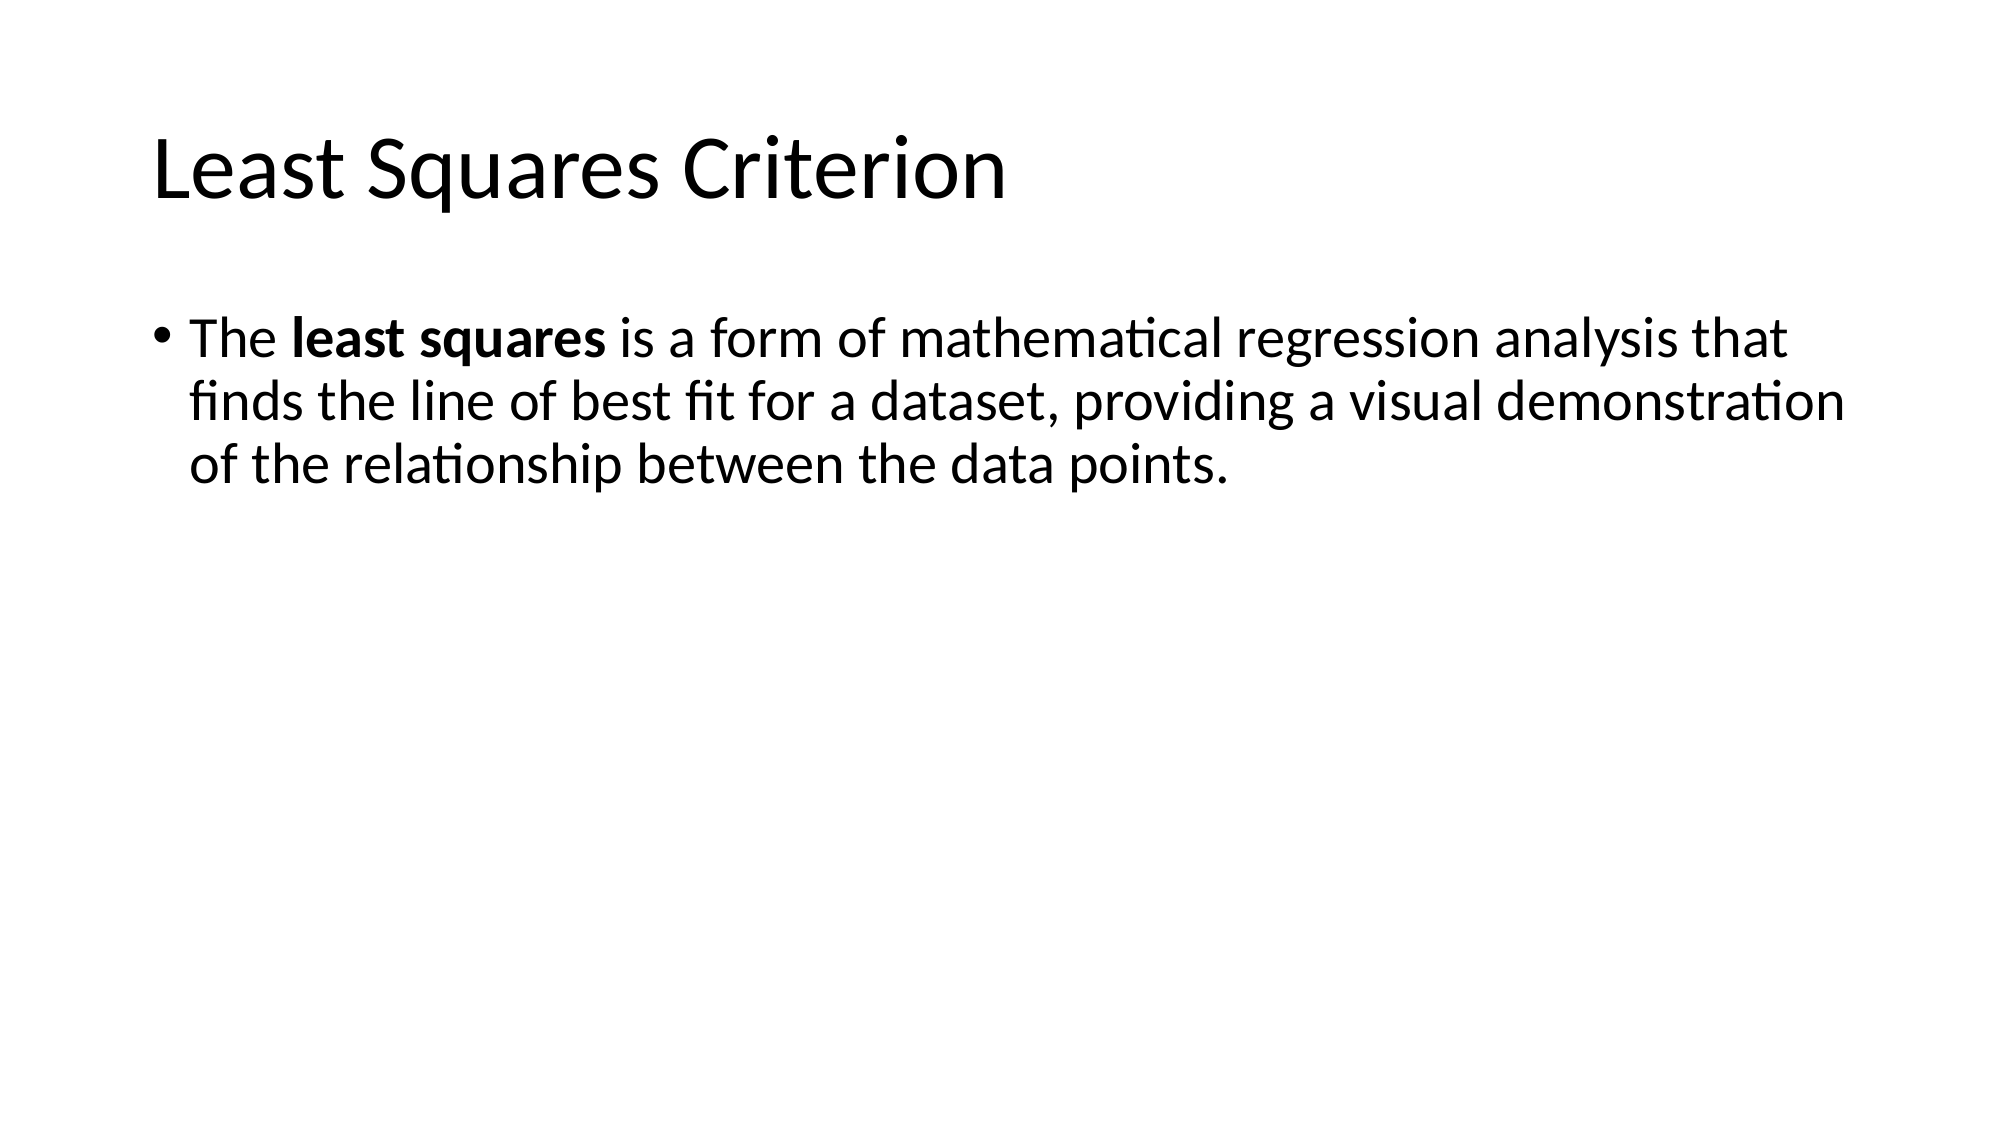

# Least Squares Criterion
The least squares is a form of mathematical regression analysis that finds the line of best fit for a dataset, providing a visual demonstration of the relationship between the data points.